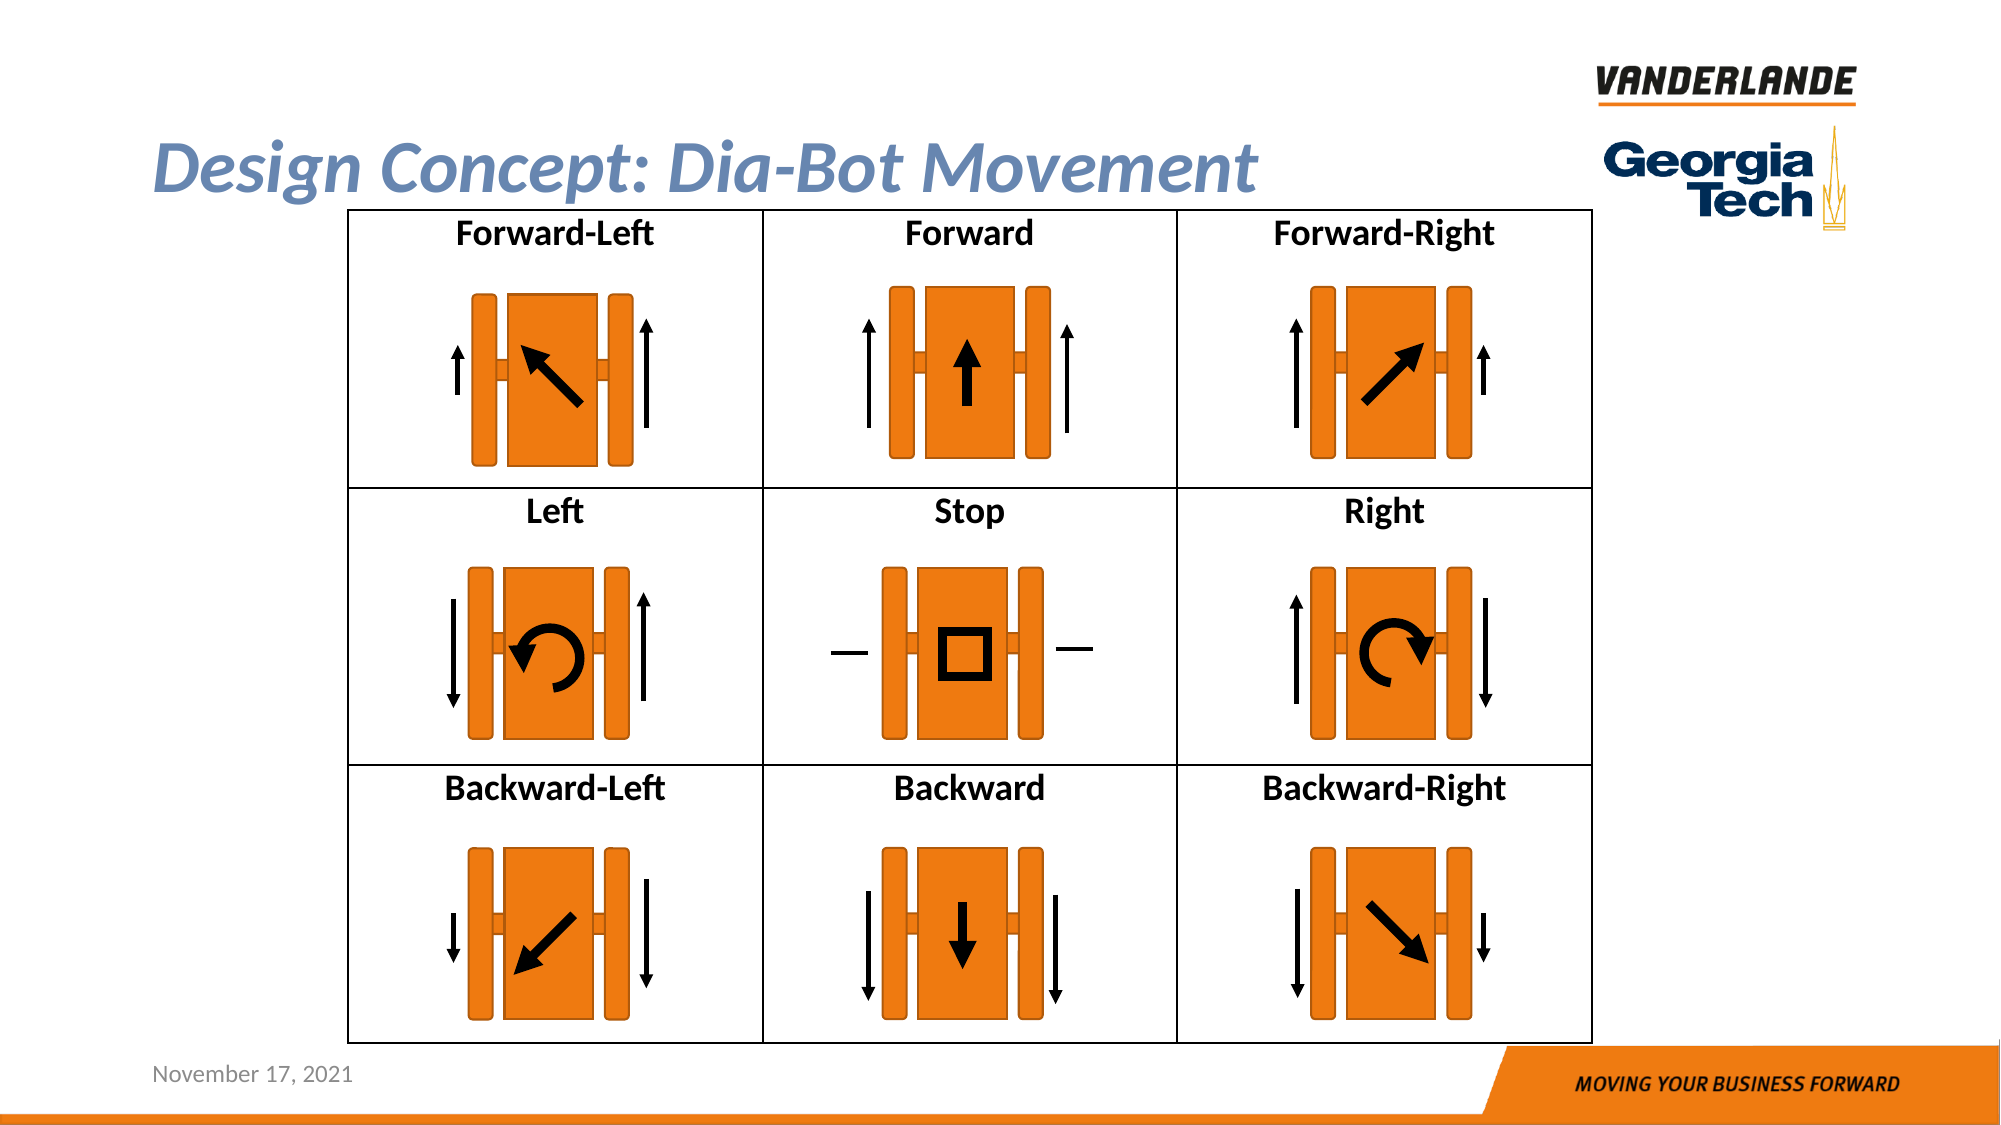

# Design Concept: Dia-Bot Movement
| Forward-Left | Forward | Forward-Right |
| --- | --- | --- |
| Left | Stop | Right |
| Backward-Left | Backward | Backward-Right |

November 17, 2021